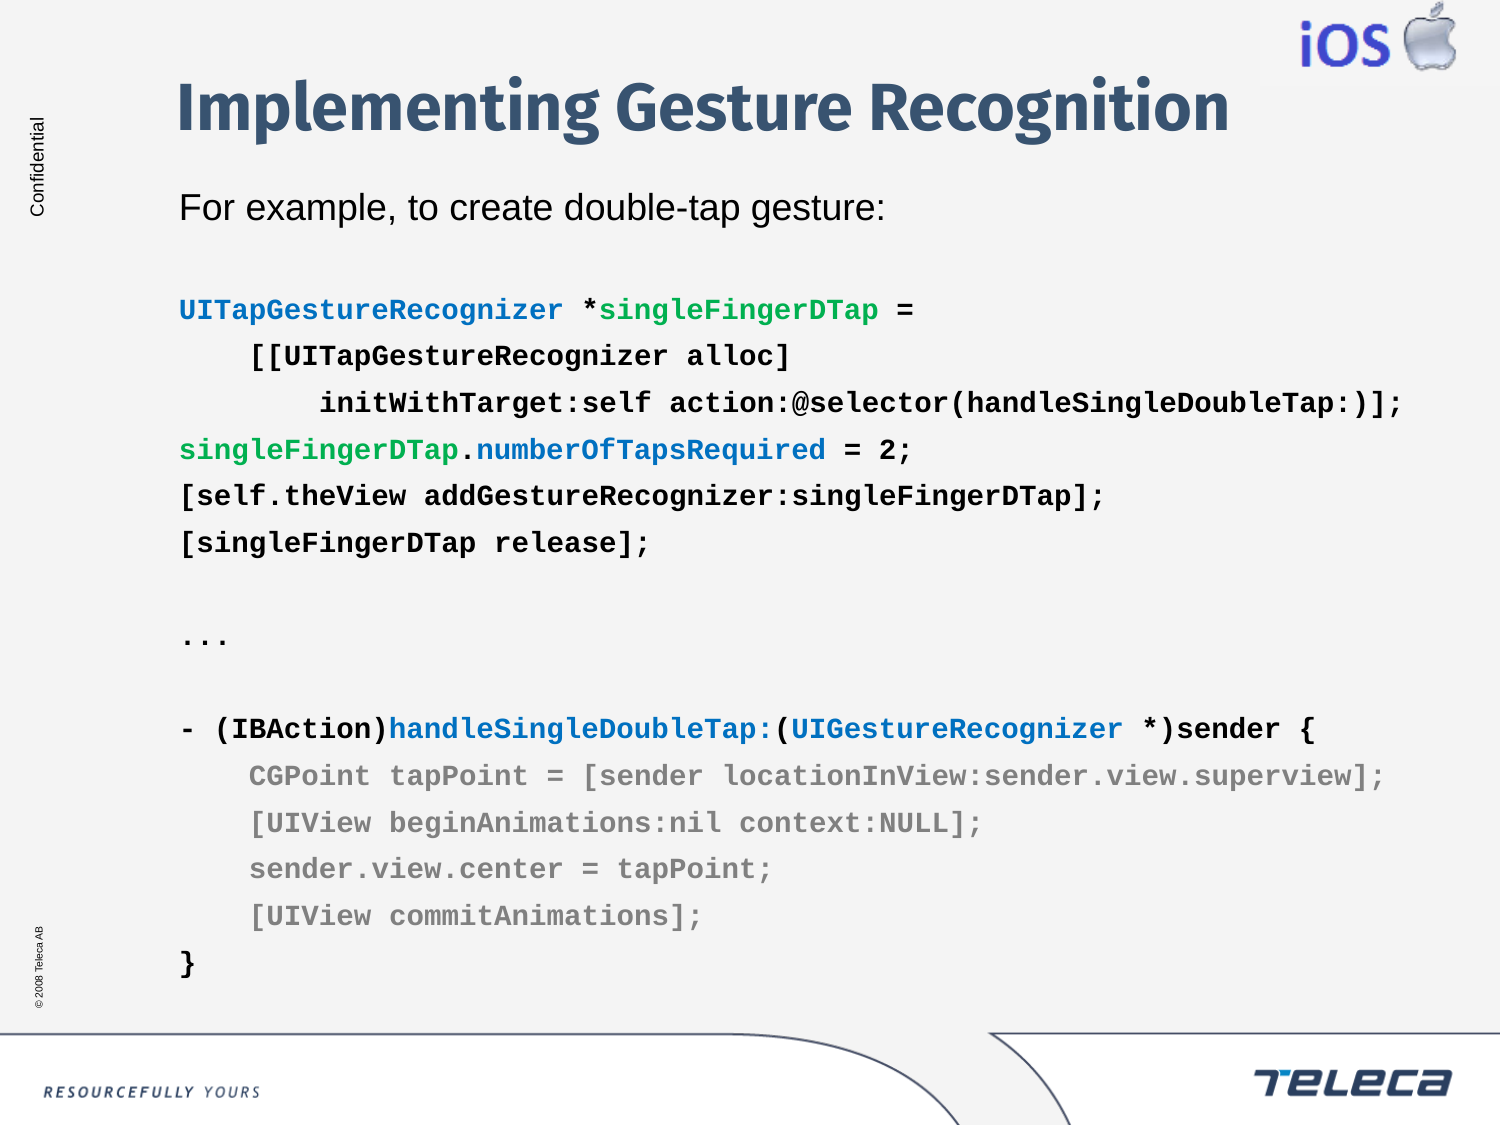

# Implementing Gesture Recognition
For example, to create double-tap gesture:

UITapGestureRecognizer *singleFingerDTap =
    [[UITapGestureRecognizer alloc]
        initWithTarget:self action:@selector(handleSingleDoubleTap:)];
singleFingerDTap.numberOfTapsRequired = 2;
[self.theView addGestureRecognizer:singleFingerDTap];
[singleFingerDTap release];

...

- (IBAction)handleSingleDoubleTap:(UIGestureRecognizer *)sender {
    CGPoint tapPoint = [sender locationInView:sender.view.superview];
    [UIView beginAnimations:nil context:NULL];
    sender.view.center = tapPoint;
    [UIView commitAnimations];
}